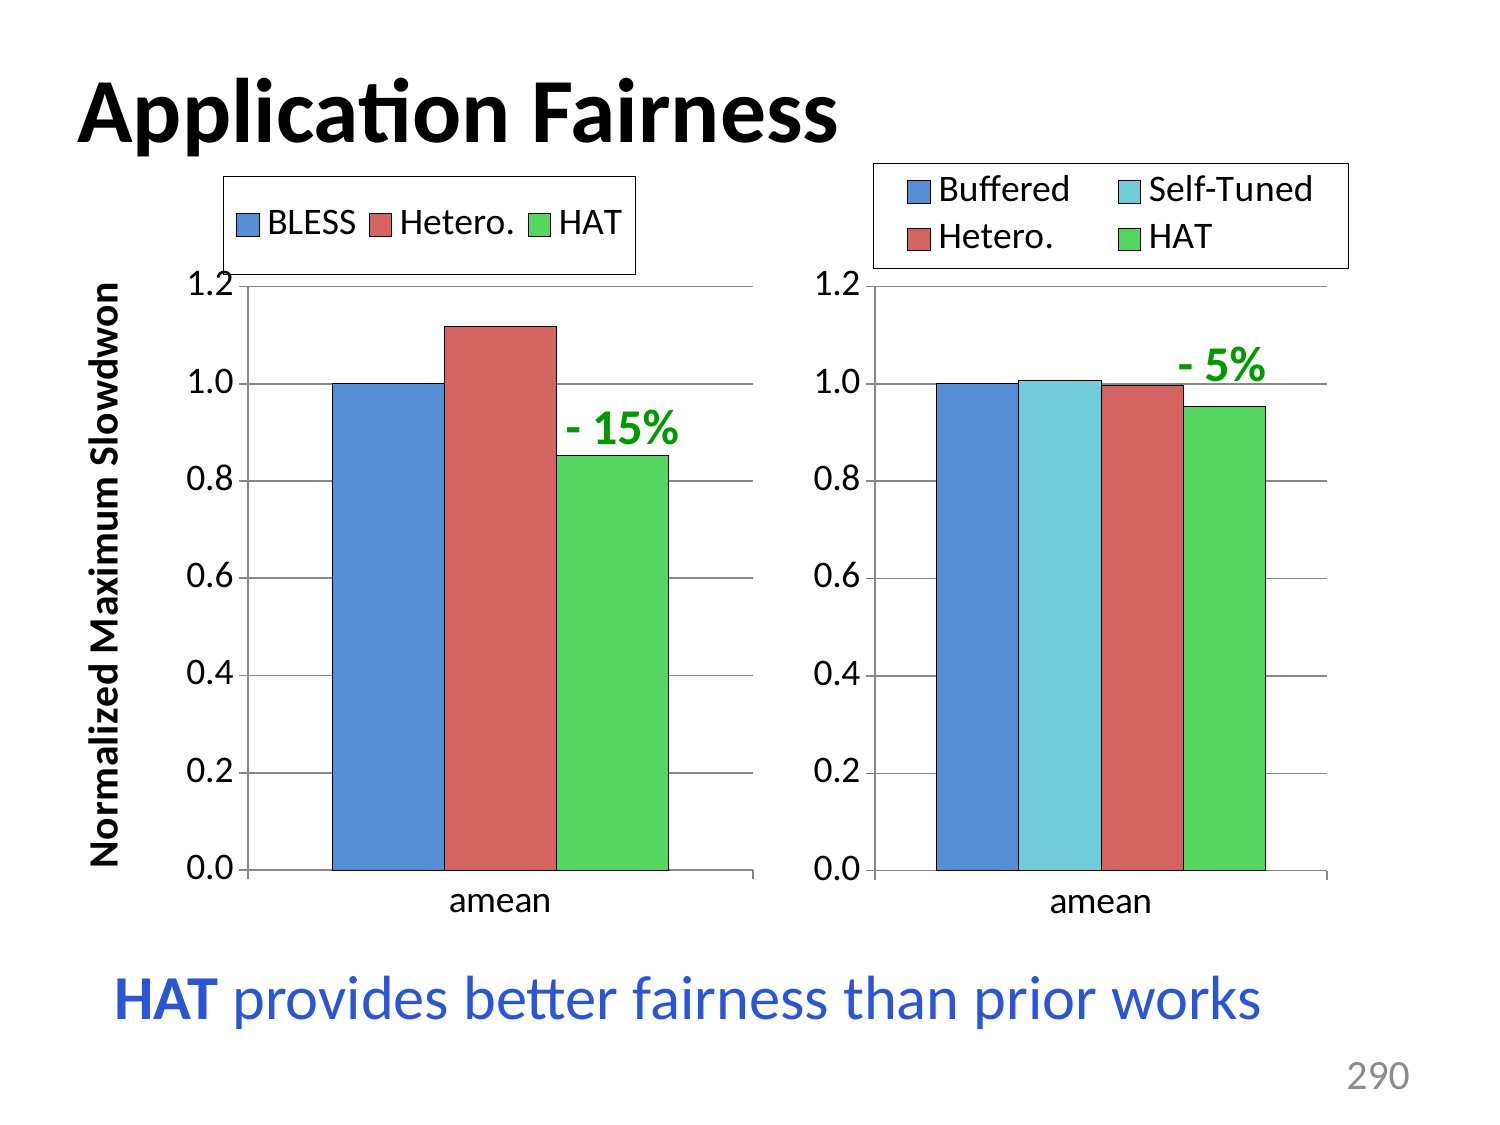

# Application Fairness

### Chart

| Category |  |  |  |  |
|---|---|---|---|---|
| amean | 1.0 | 1.006587086152043 | 0.996697140395936 | 0.952614381802935 |

### Chart

| Category |  |  |  |
|---|---|---|---|
| amean | 1.0 | 1.117588057320164 | 0.851440625195743 |
- 5%
- 15%
HAT provides better fairness than prior works
290